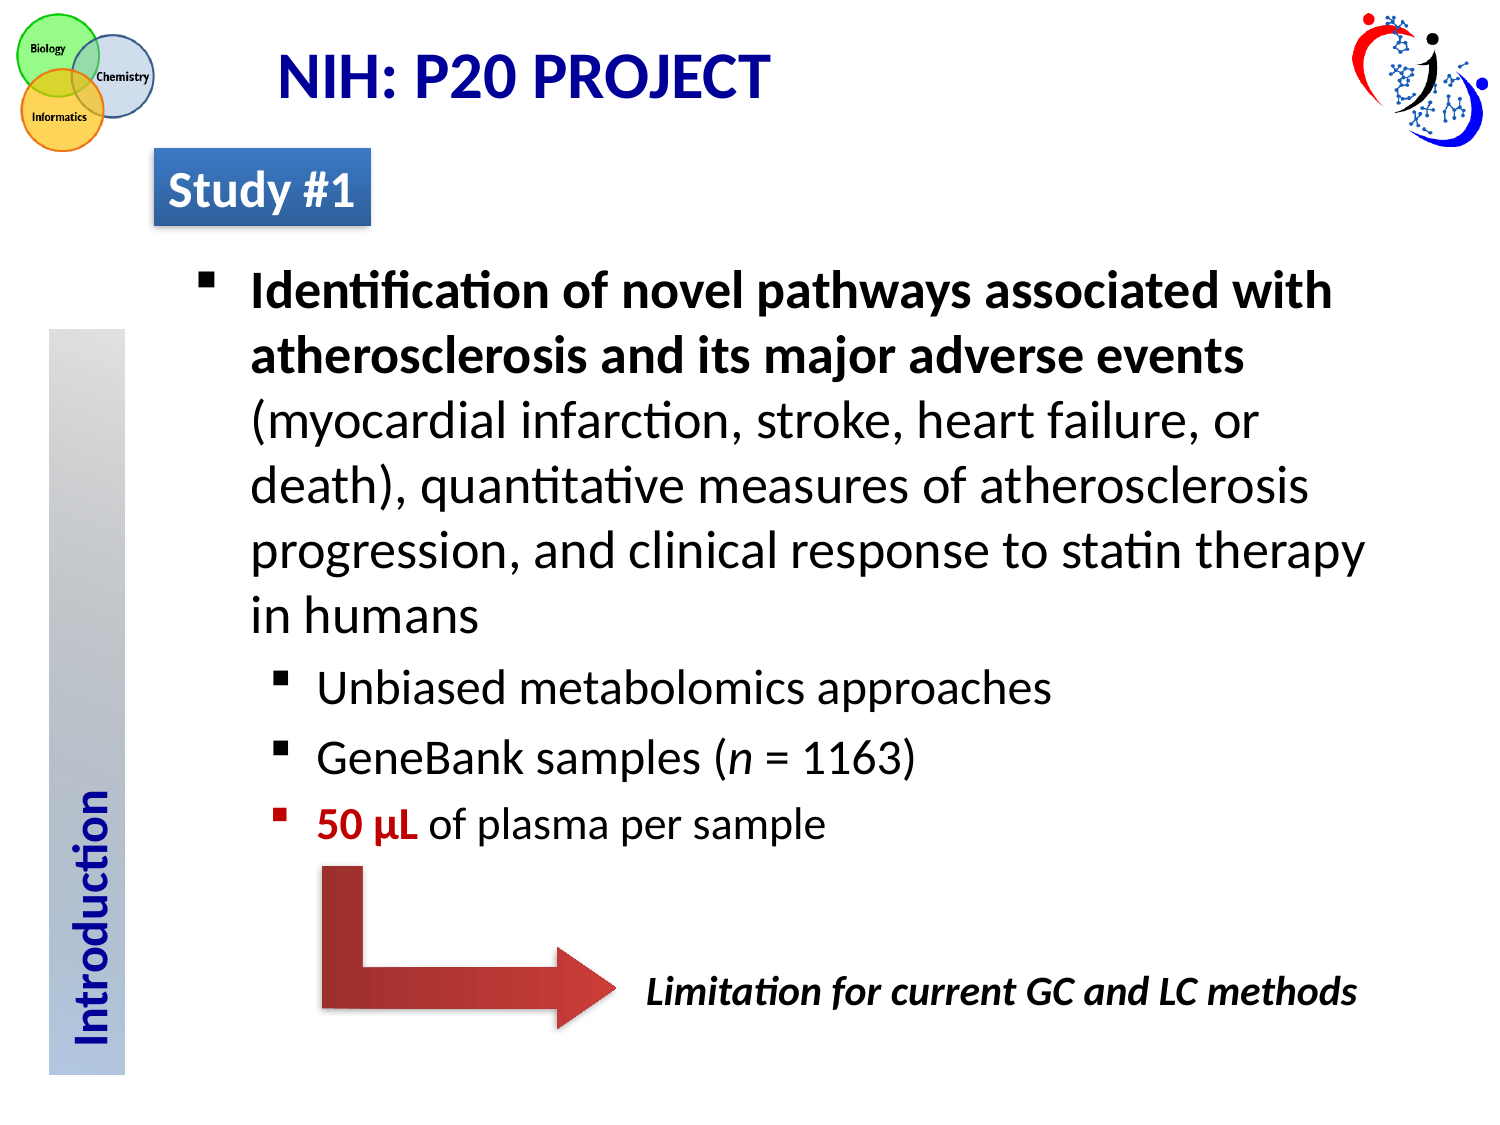

NIH: P20 PROJECT
Study #1
Identification of novel pathways associated with atherosclerosis and its major adverse events (myocardial infarction, stroke, heart failure, or death), quantitative measures of atherosclerosis progression, and clinical response to statin therapy in humans
Unbiased metabolomics approaches
GeneBank samples (n = 1163)
50 µL of plasma per sample
Introduction

Limitation for current GC and LC methods